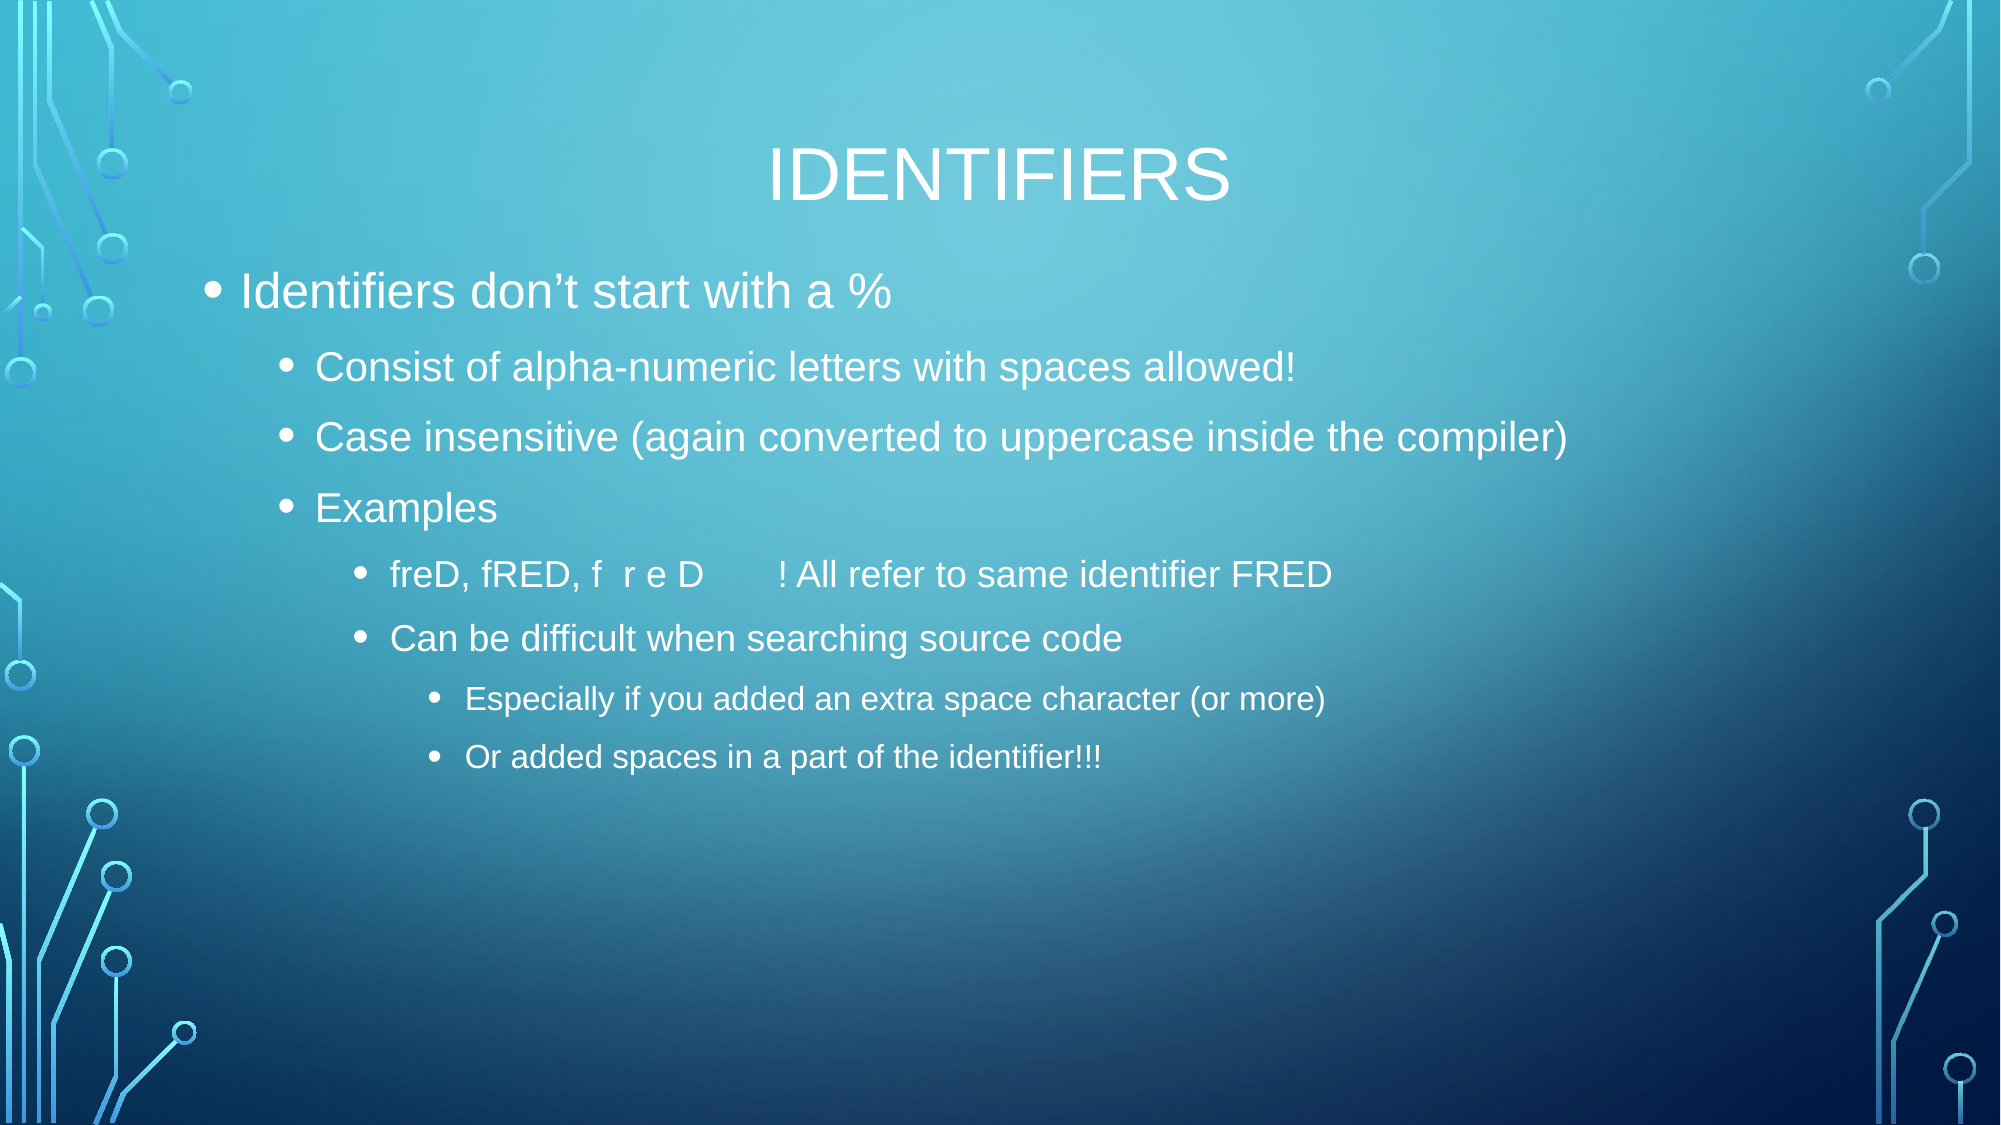

# IDENTIFIERS
Identifiers don’t start with a %
Consist of alpha-numeric letters with spaces allowed!
Case insensitive (again converted to uppercase inside the compiler)
Examples
freD, fRED, f  r e D       ! All refer to same identifier FRED
Can be difficult when searching source code
Especially if you added an extra space character (or more)
Or added spaces in a part of the identifier!!!